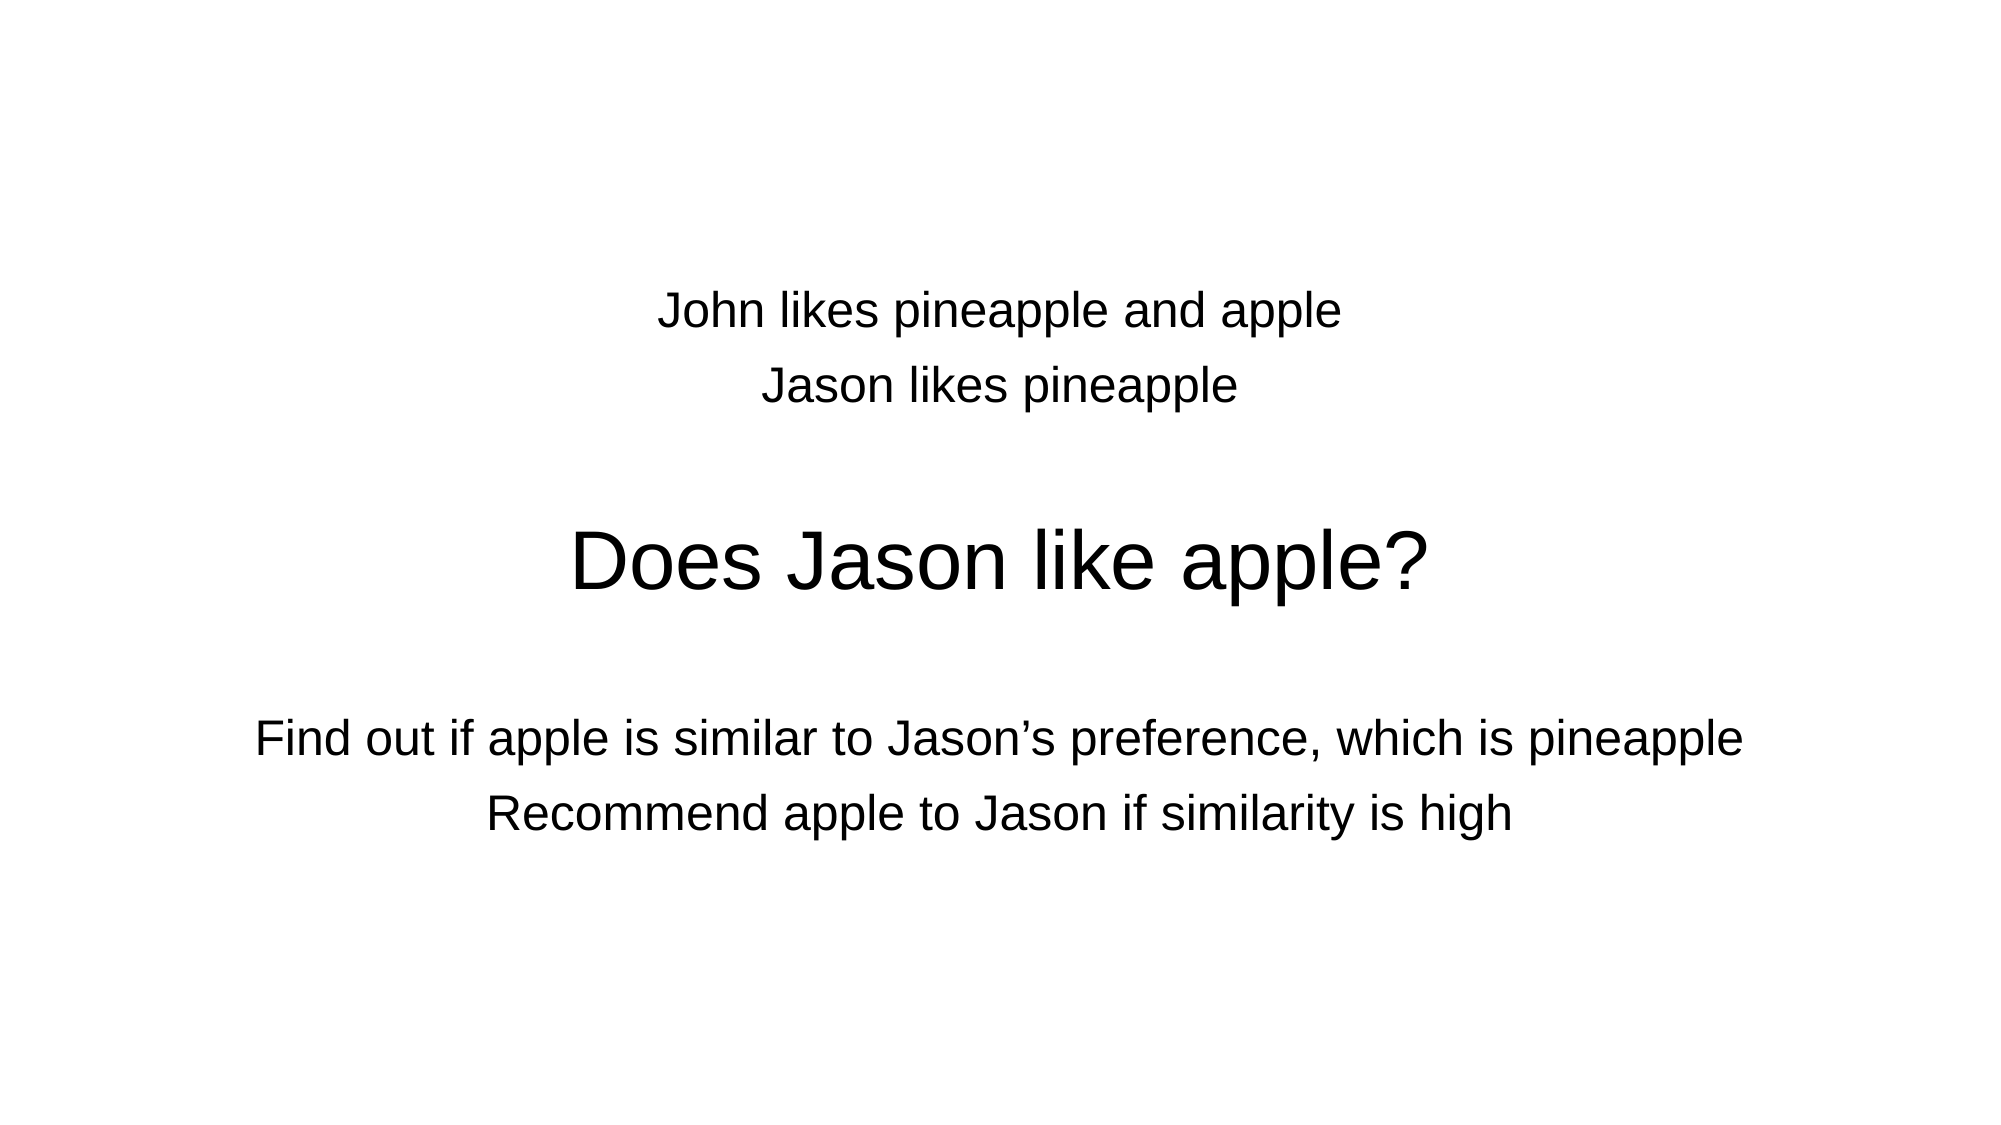

John likes pineapple and apple
Jason likes pineapple

Does Jason like apple?

Find out if apple is similar to Jason’s preference, which is pineapple
Recommend apple to Jason if similarity is high